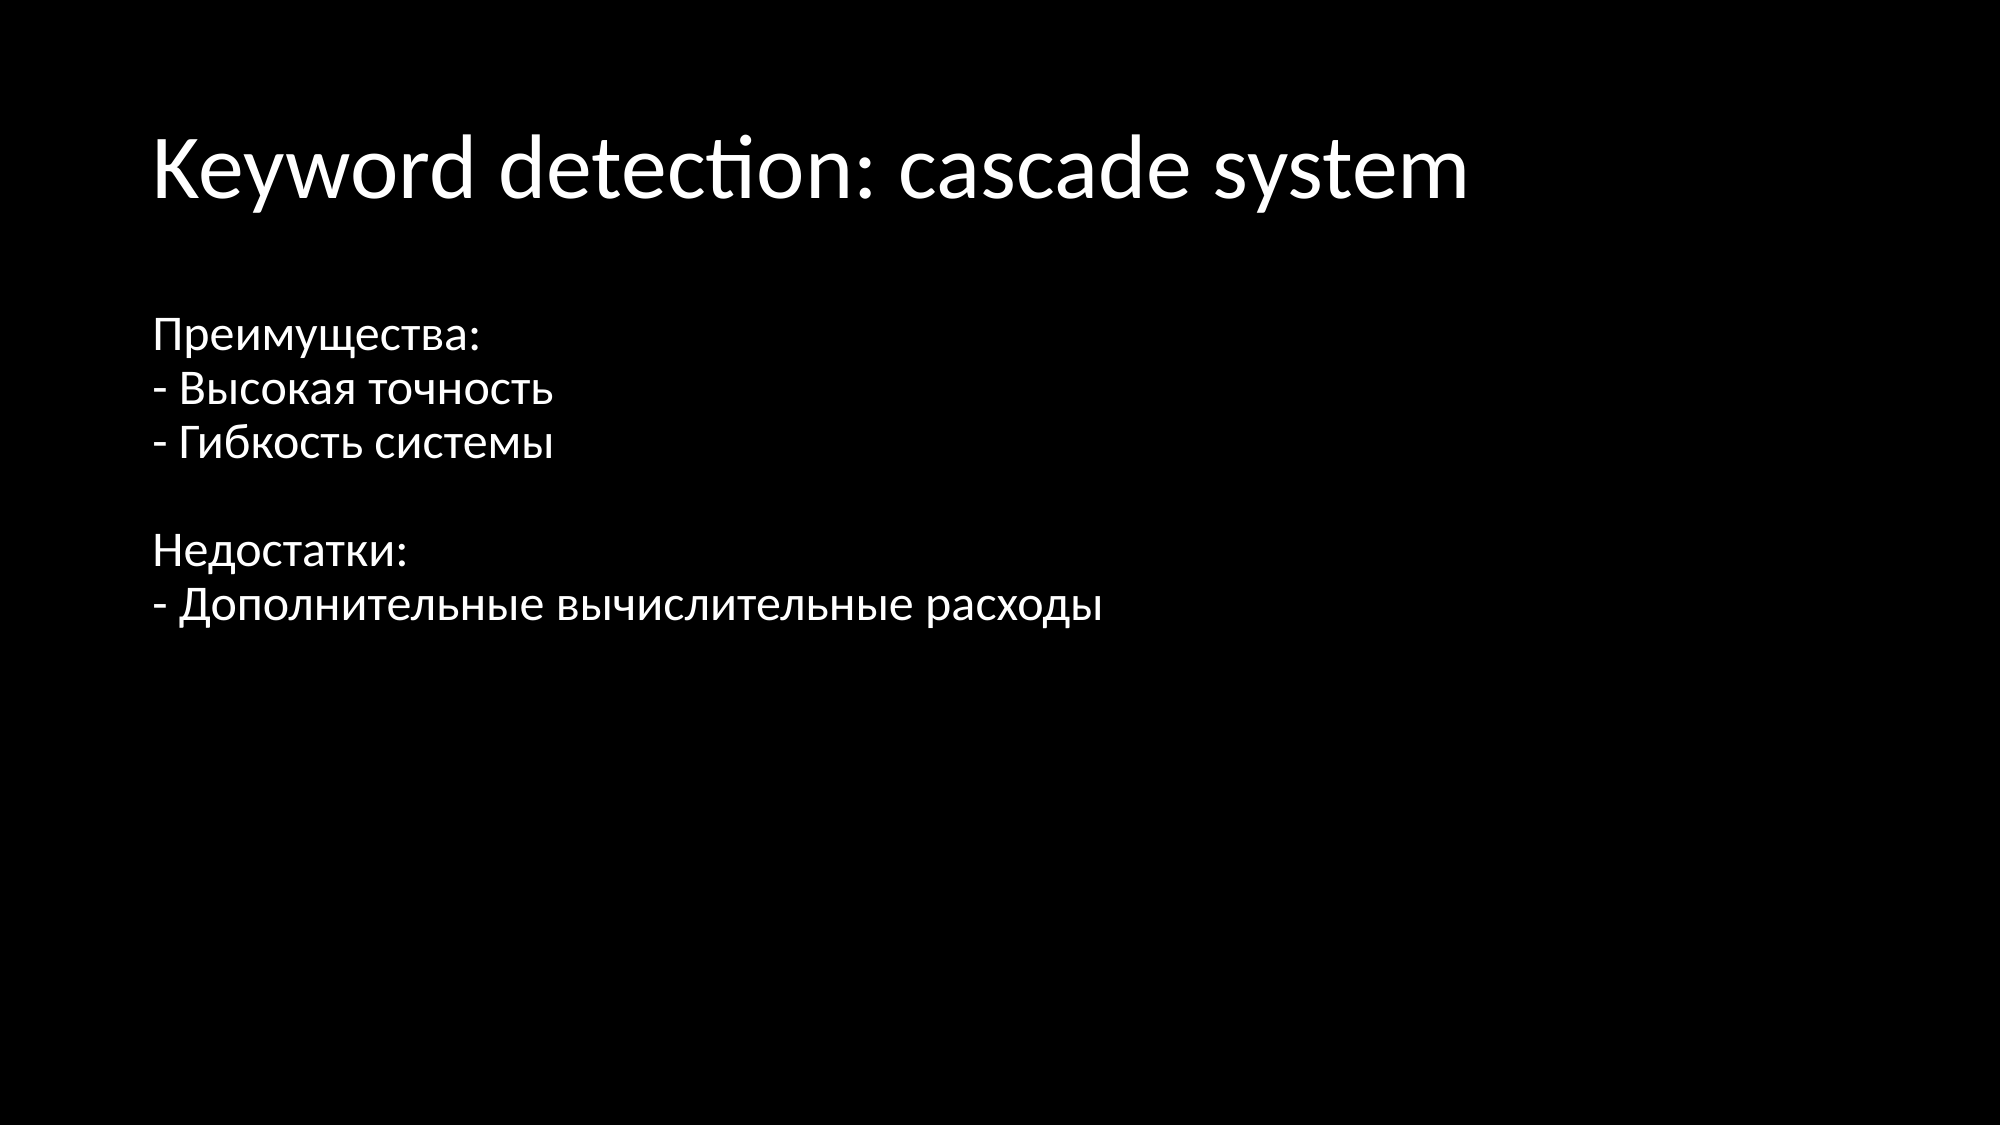

Keyword detection: cascade system
Преимущества:
- Высокая точность
- Гибкость системы
Недостатки:
- Дополнительные вычислительные расходы